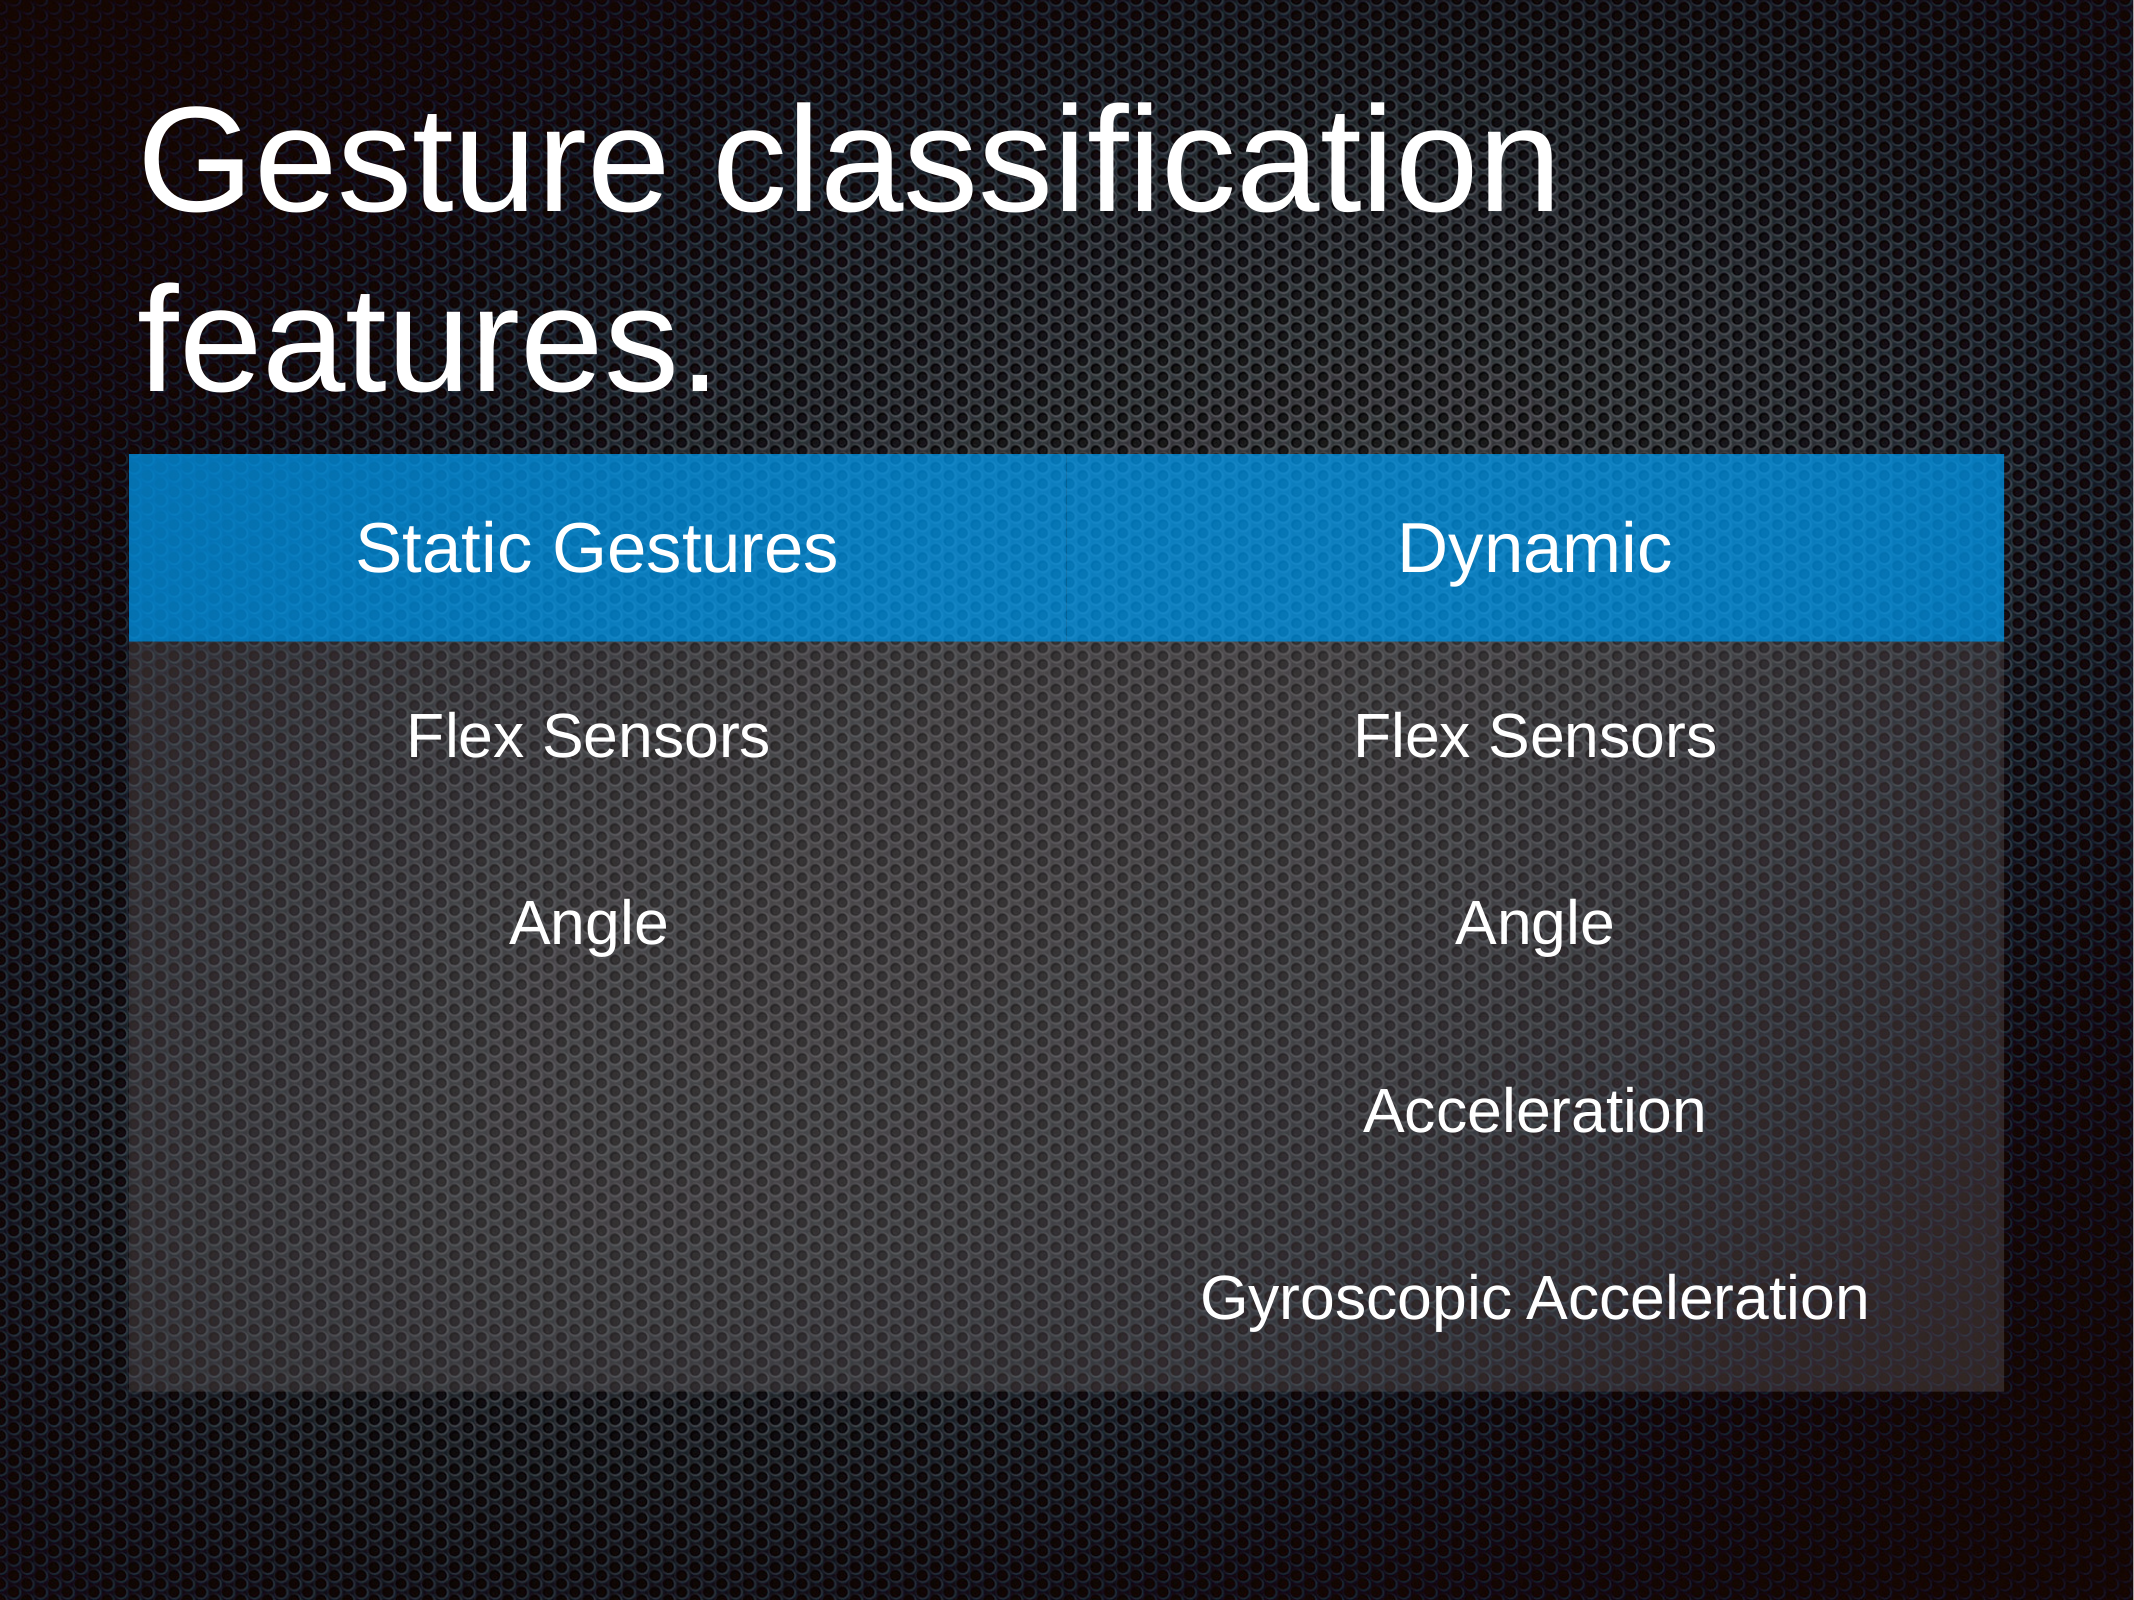

# Gesture classification features.
| Static Gestures | Dynamic |
| --- | --- |
| Flex Sensors | Flex Sensors |
| Angle | Angle |
|  | Acceleration |
|  | Gyroscopic Acceleration |